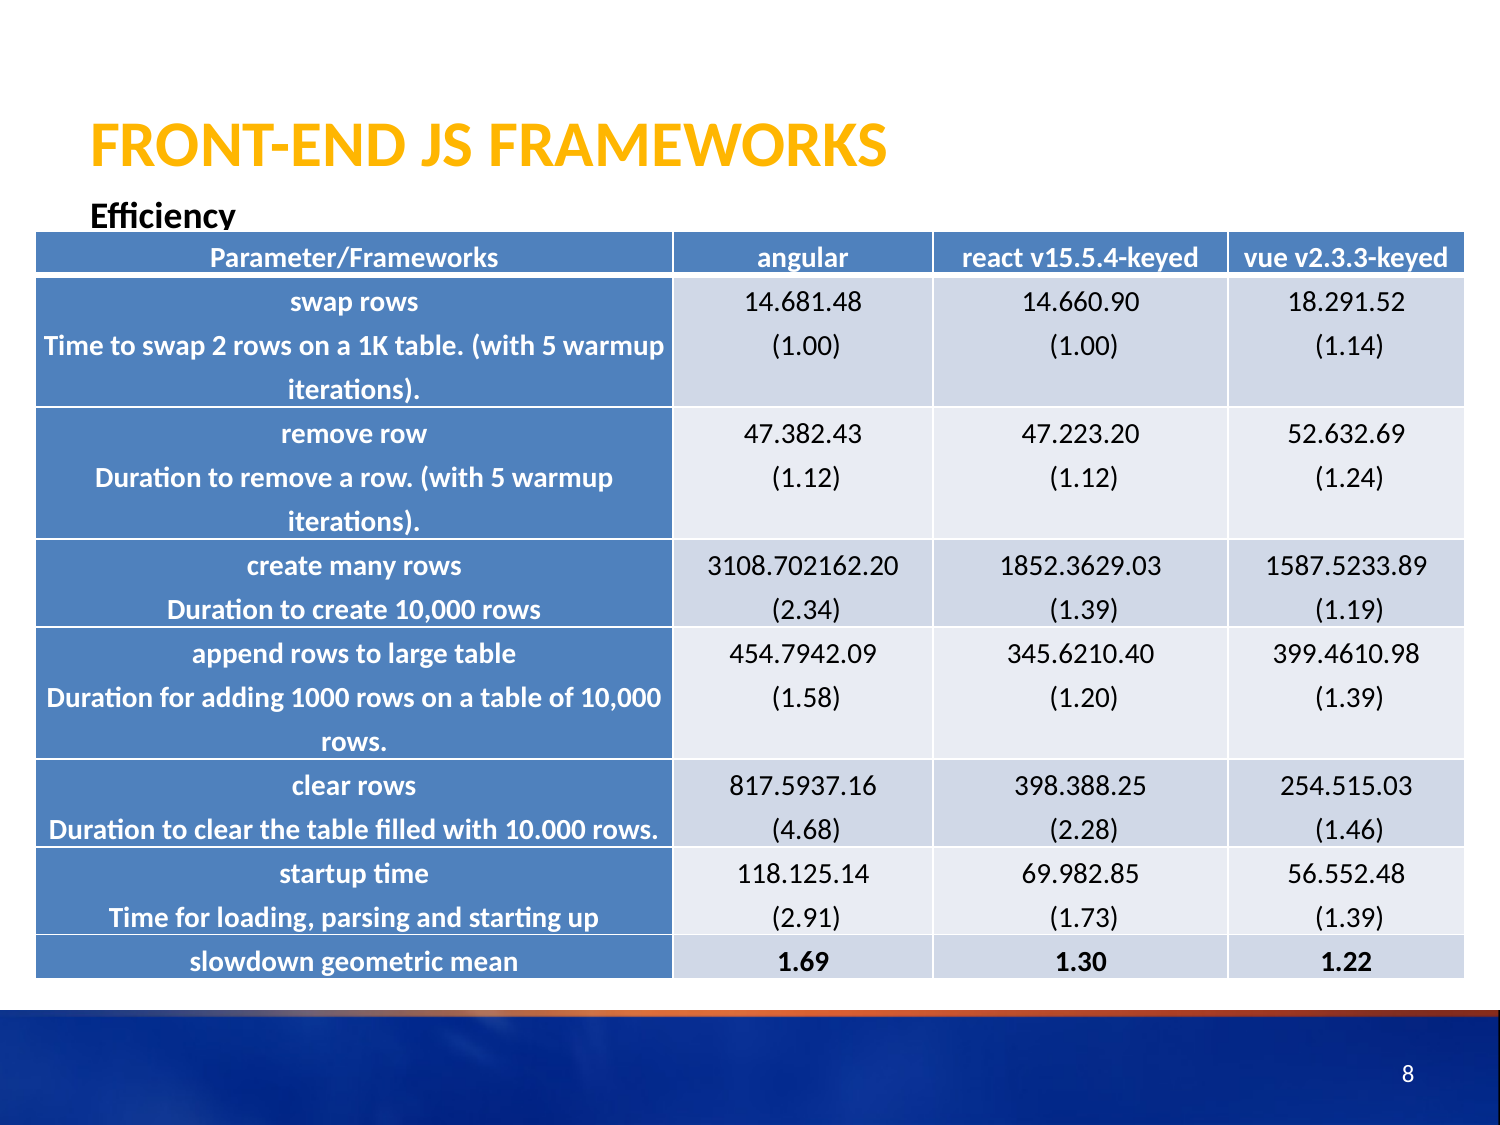

# Front-end JS frameworks
Efficiency

| Parameter/Frameworks | angular | react v15.5.4-keyed | vue v2.3.3-keyed |
| --- | --- | --- | --- |
| swap rows Time to swap 2 rows on a 1K table. (with 5 warmup iterations). | 14.681.48 (1.00) | 14.660.90 (1.00) | 18.291.52 (1.14) |
| remove row Duration to remove a row. (with 5 warmup iterations). | 47.382.43 (1.12) | 47.223.20 (1.12) | 52.632.69 (1.24) |
| create many rows Duration to create 10,000 rows | 3108.702162.20 (2.34) | 1852.3629.03 (1.39) | 1587.5233.89 (1.19) |
| append rows to large table Duration for adding 1000 rows on a table of 10,000 rows. | 454.7942.09 (1.58) | 345.6210.40 (1.20) | 399.4610.98 (1.39) |
| clear rows Duration to clear the table filled with 10.000 rows. | 817.5937.16 (4.68) | 398.388.25 (2.28) | 254.515.03 (1.46) |
| startup time Time for loading, parsing and starting up | 118.125.14 (2.91) | 69.982.85 (1.73) | 56.552.48 (1.39) |
| slowdown geometric mean | 1.69 | 1.30 | 1.22 |
8